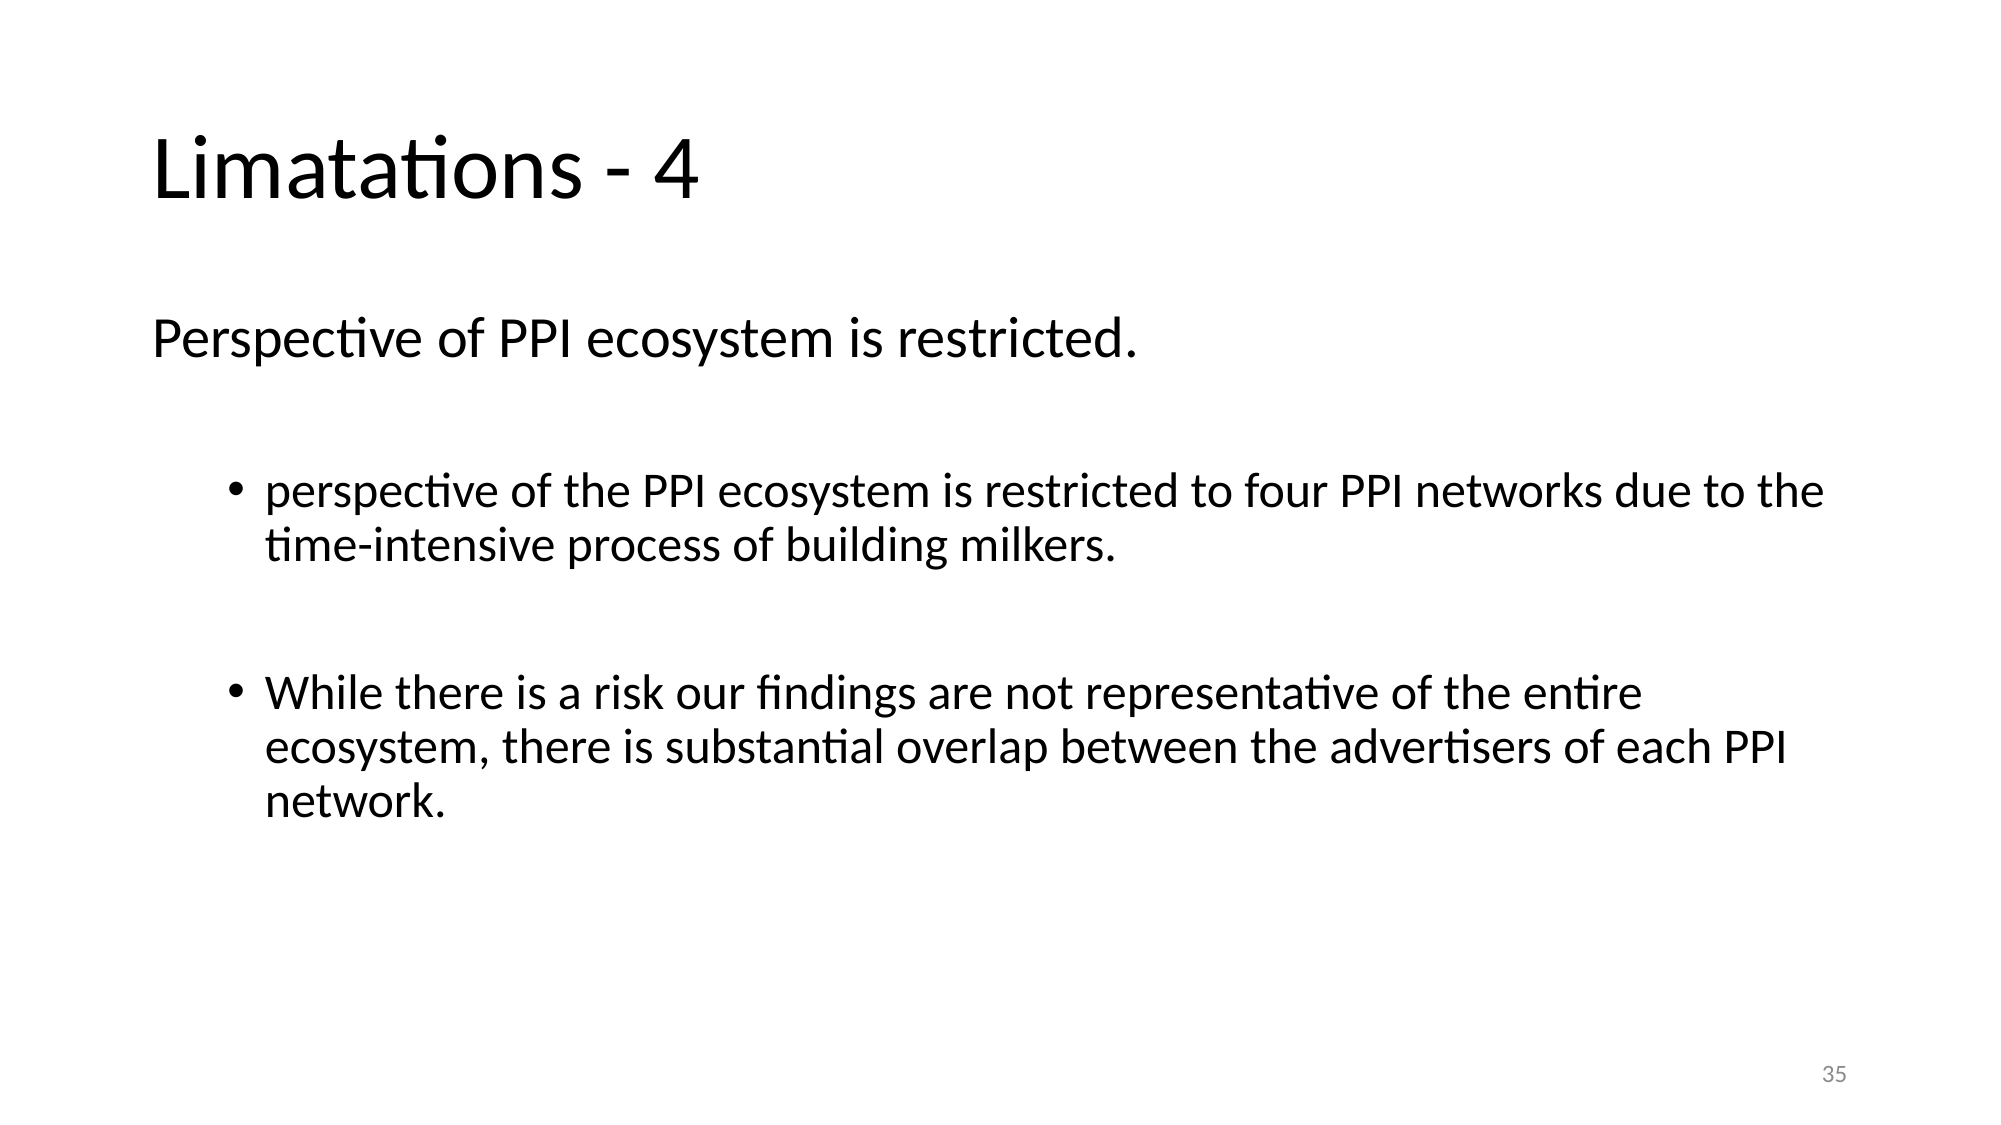

# Limatations - 4
Perspective of PPI ecosystem is restricted.

perspective of the PPI ecosystem is restricted to four PPI networks due to the time-intensive process of building milkers.

While there is a risk our findings are not representative of the entire ecosystem, there is substantial overlap between the advertisers of each PPI network.
35